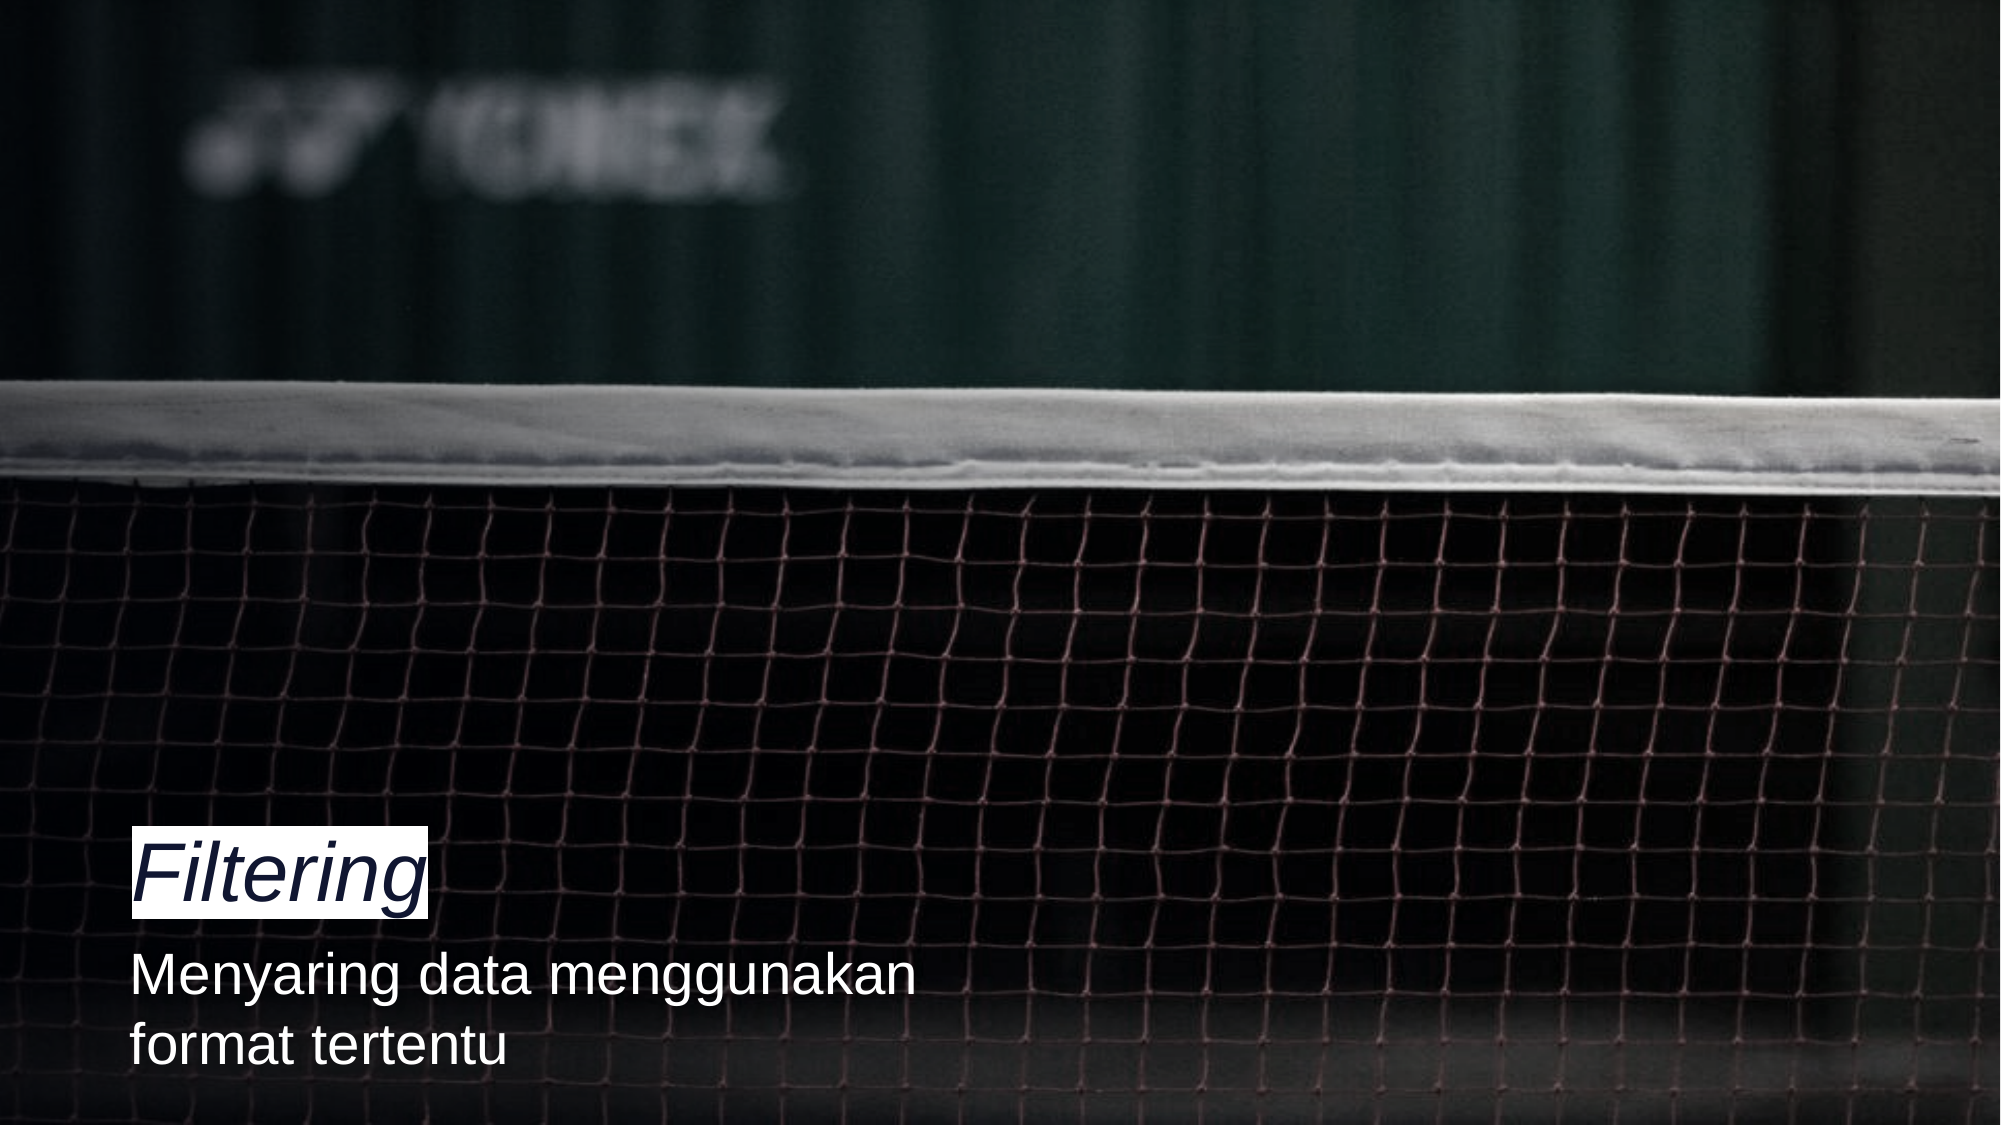

# Filtering
Menyaring data menggunakan format tertentu